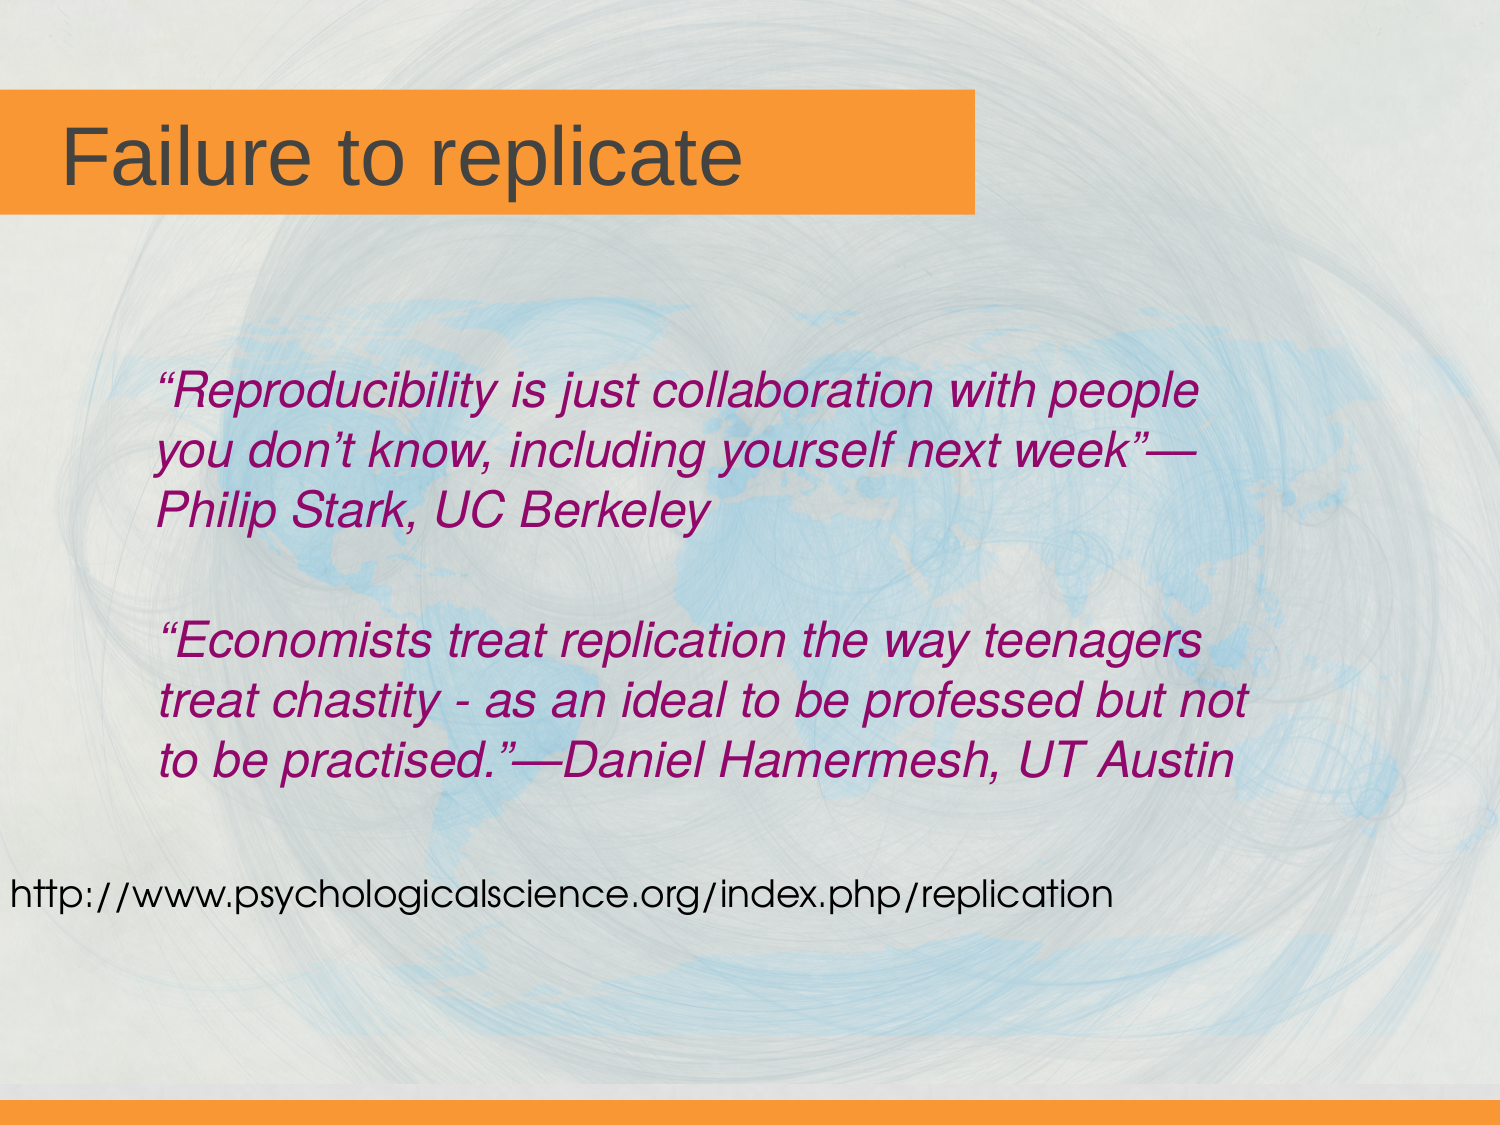

# Failure to replicate
“Reproducibility is just collaboration with people you don’t know, including yourself next week”—Philip Stark, UC Berkeley
“Economists treat replication the way teenagers treat chastity - as an ideal to be professed but not to be practised.”—Daniel Hamermesh, UT Austin
http://www.psychologicalscience.org/index.php/replication